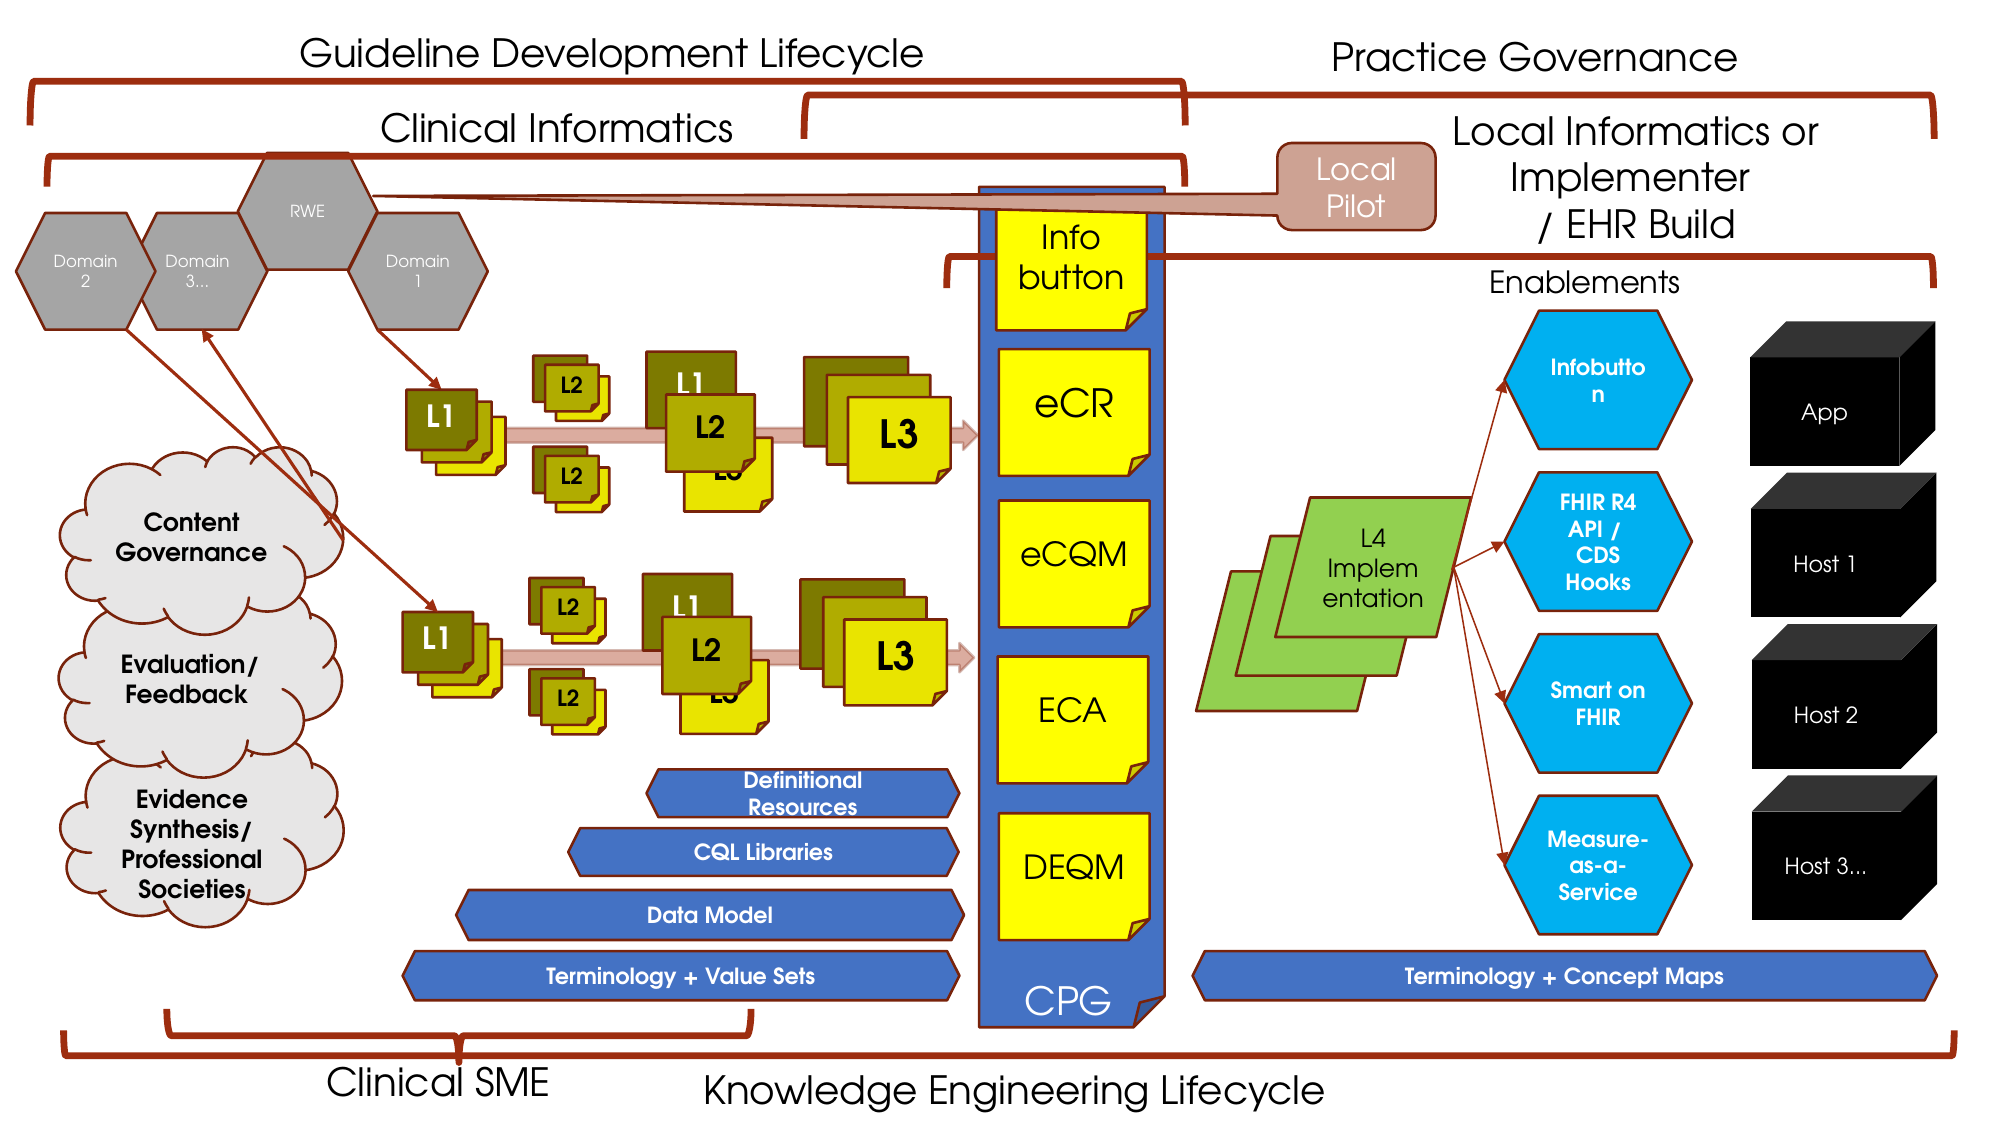

Guideline Development Lifecycle

Practice Governance

Clinical Informatics

Local Informatics or Implementer
/ EHR Build
Local
Pilot
RWE

Info
button
Domain
2
Domain
3...
Domain
1
Enablements
Infobutton
App
eCR
L1
L2
L3
L1
L2
L3
L1
L2
L3
L1
L2
L3
L1
L2
L3

Content Governance
FHIR R4 API /
CDS Hooks
Host 1
L4 Implementation
L4
L4
eCQM
L1
L2
L3
L1
L2
L3
L1
L2
L3
L1
L2
L3
L1
L2
L3

Evaluation/ Feedback
Host 2
Smart on FHIR
ECA

Evidence Synthesis/ Professional Societies

Definitional Resources
Host 3...
Measure-as-a-Service
DEQM
CQL Libraries
Data Model
Terminology + Value Sets
Terminology + Concept Maps
CPG

Knowledge Engineering Lifecycle
Clinical SME